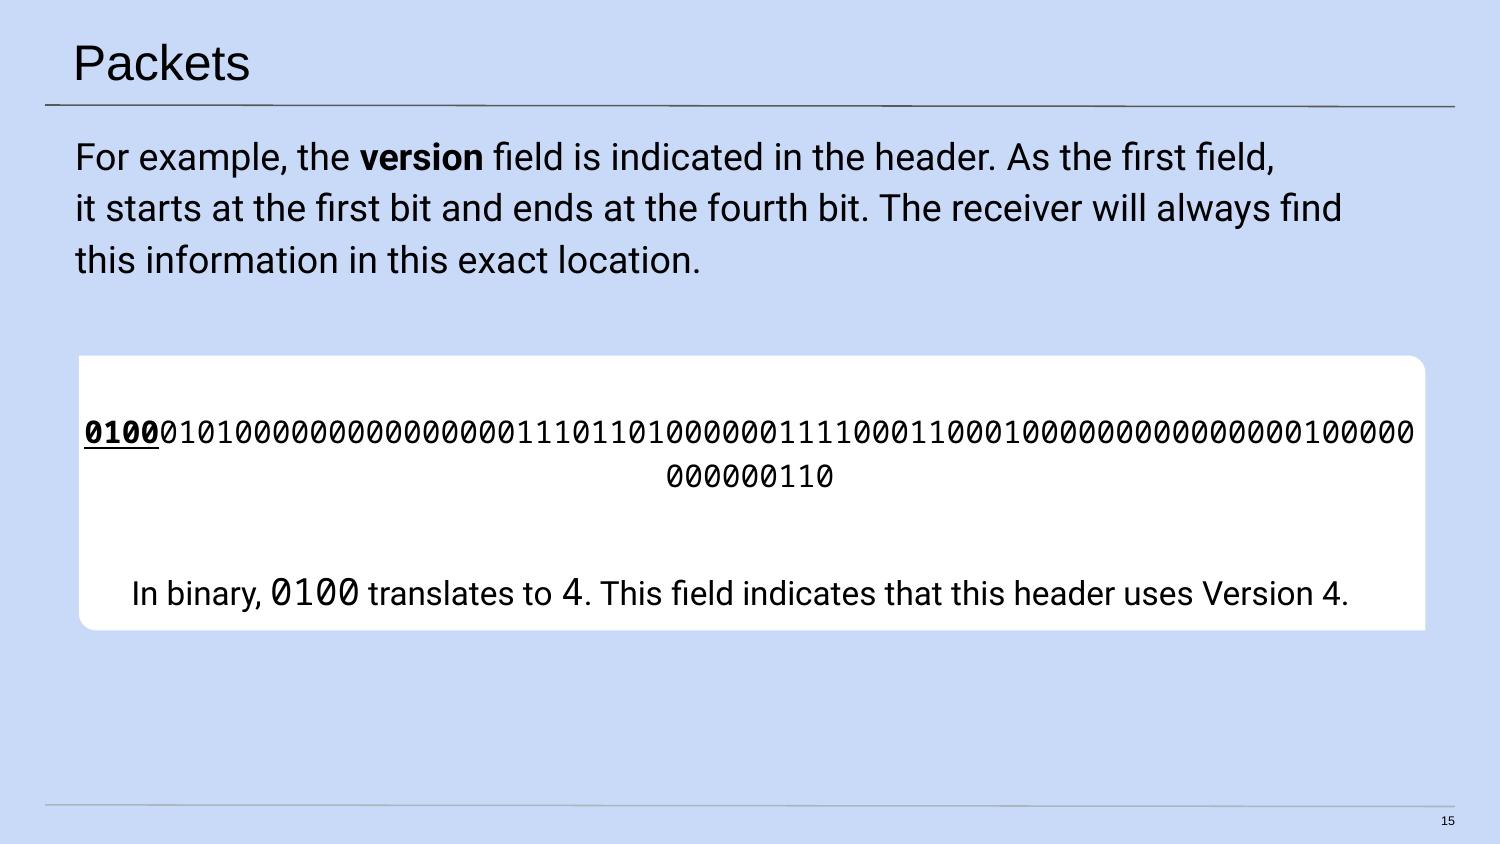

# Packets
For example, the version field is indicated in the header. As the first field,
it starts at the first bit and ends at the fourth bit. The receiver will always find this information in this exact location.

01000101000000000000000111011010000001111000110001000000000000000100000000000110

In binary, 0100 translates to 4. This field indicates that this header uses Version 4.
15